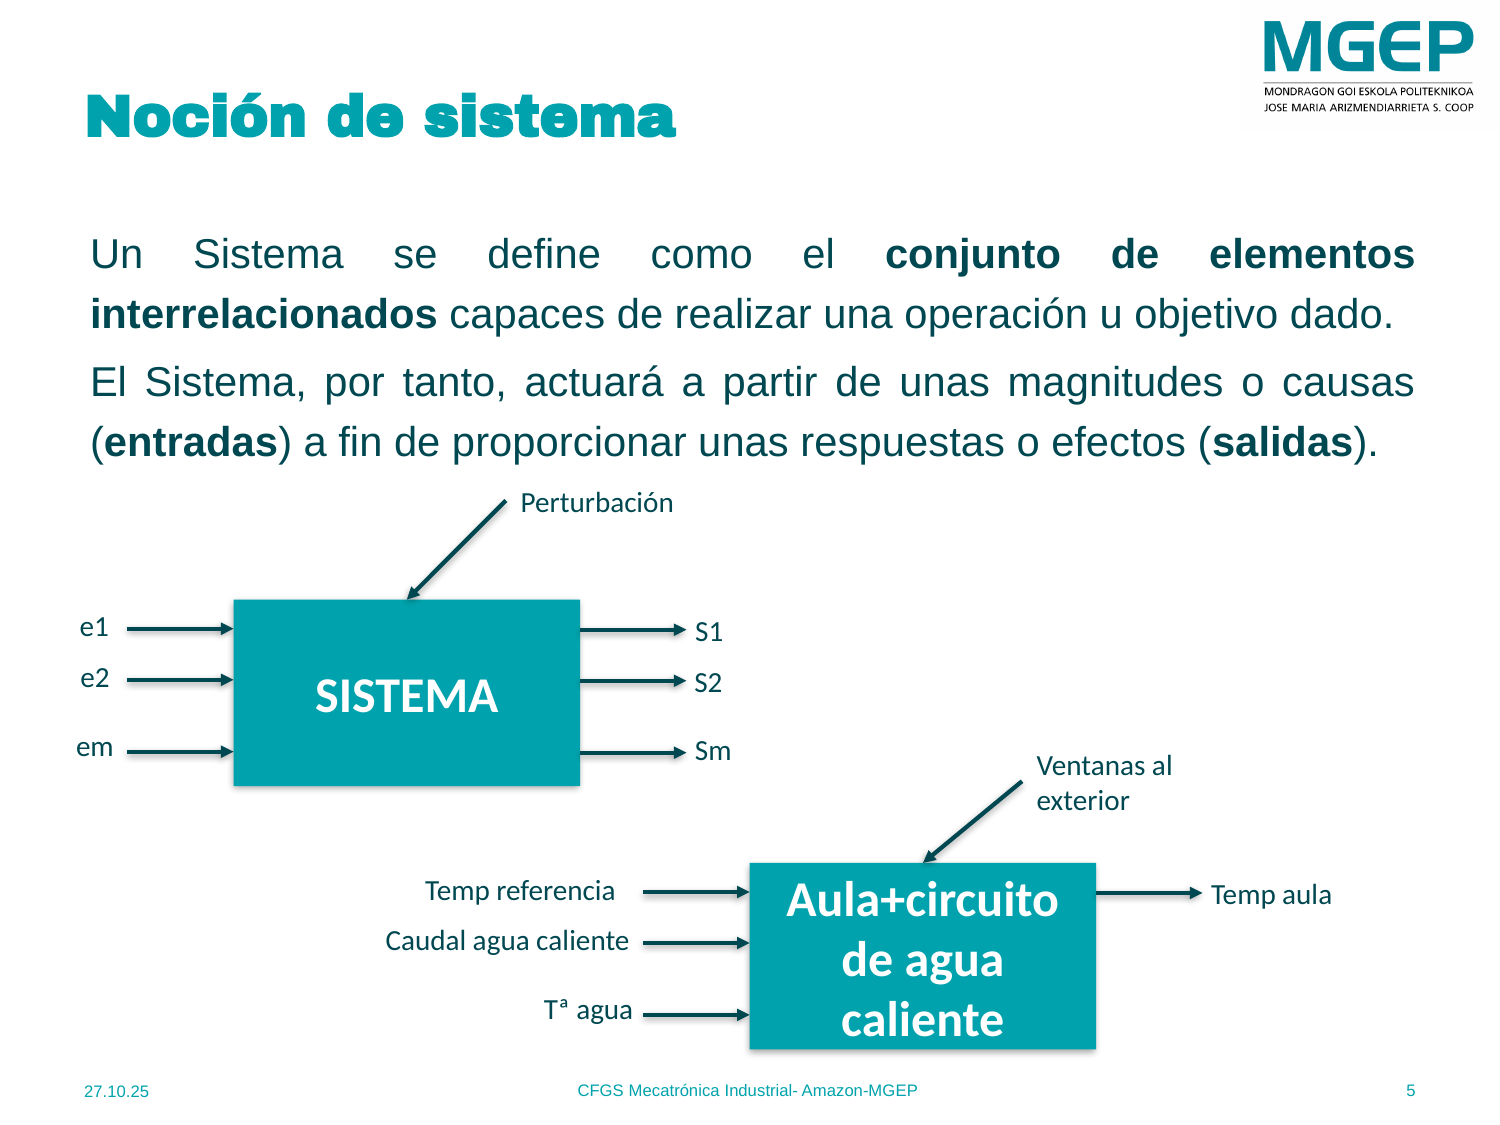

# Noción de sistema
Un Sistema se define como el conjunto de elementos interrelacionados capaces de realizar una operación u objetivo dado.
El Sistema, por tanto, actuará a partir de unas magnitudes o causas (entradas) a fin de proporcionar unas respuestas o efectos (salidas).

Perturbación
SISTEMA
e1
S1
e2
S2
em
Sm
Ventanas al exterior
Aula+circuito de agua caliente
Temp referencia
Temp aula
Caudal agua caliente

Tª agua
5
CFGS Mecatrónica Industrial- Amazon-MGEP
27.10.25